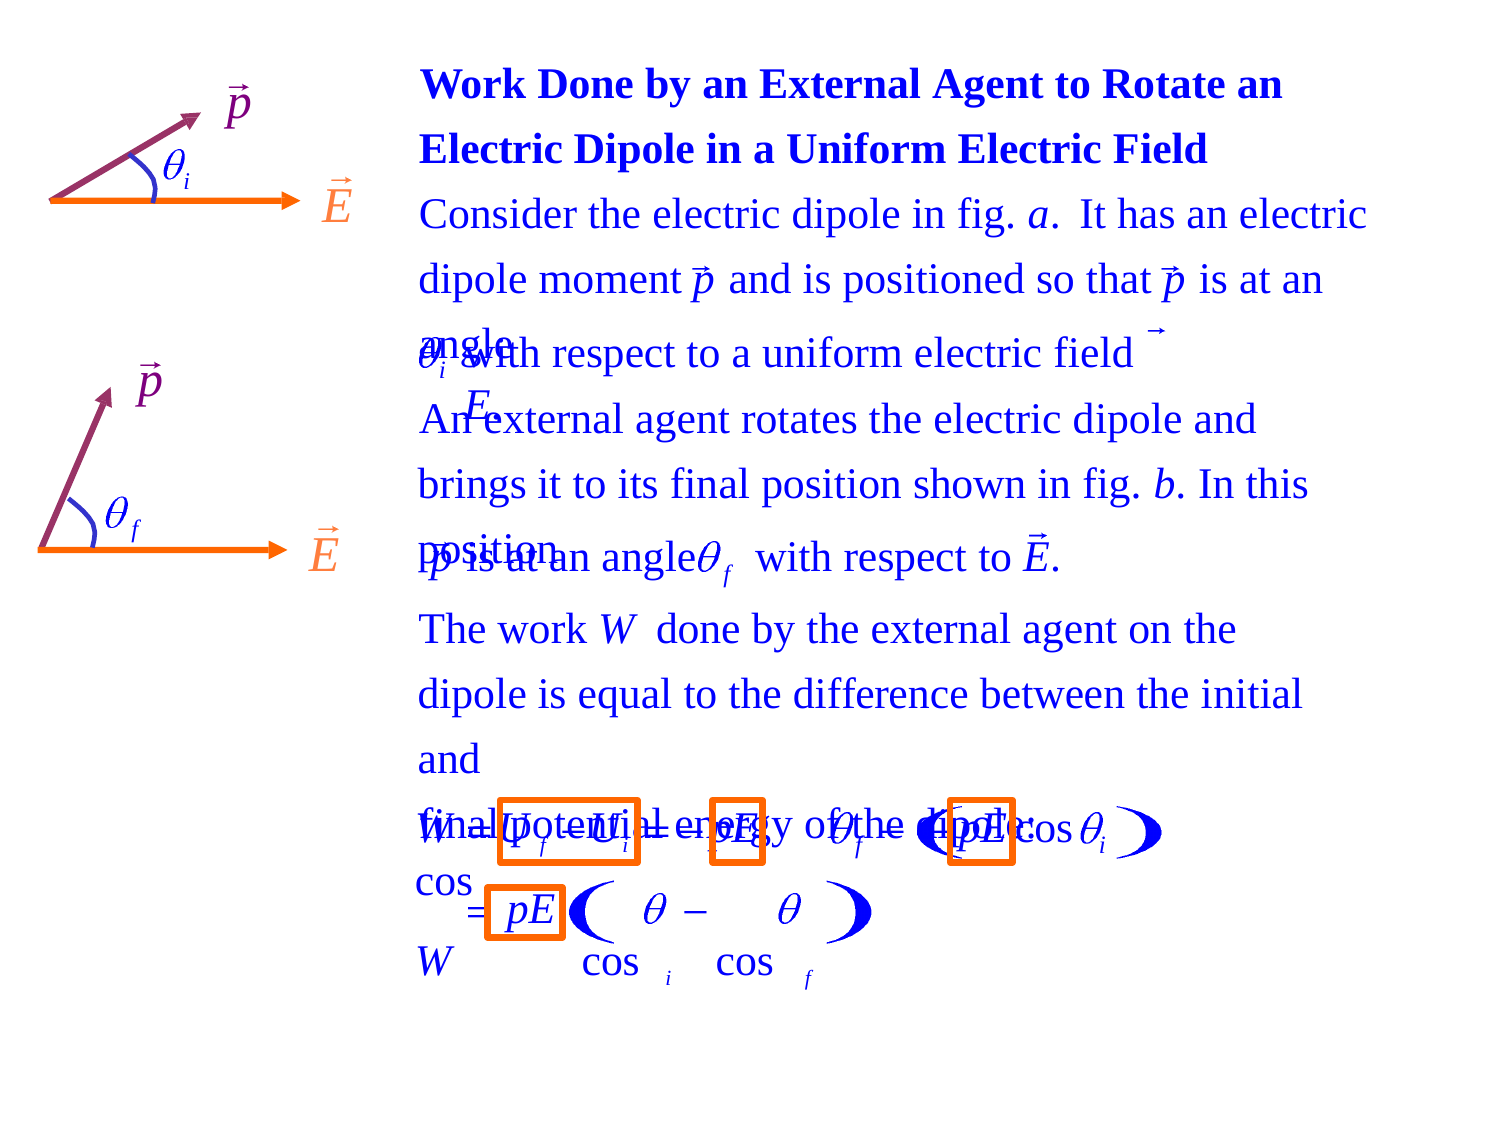

Work Done by an External Agent to Rotate an Electric Dipole in a Uniform Electric Field
Consider the electric dipole in fig. a.	It has an electric dipole moment p and is positioned so that p is at an angle

p

i
E

with respect to a uniform electric field E.

p
i
An external agent rotates the electric dipole and brings it to its final position shown in fig. b. In this position

f
E

p is at an angle	with respect to E.

f
The work W  done by the external agent on the dipole is equal to the difference between the initial and

final potential energy of the dipole:

W	cos

W	cos	i	cos	f
U f	Ui
pE
pE
cos

f
i

pE